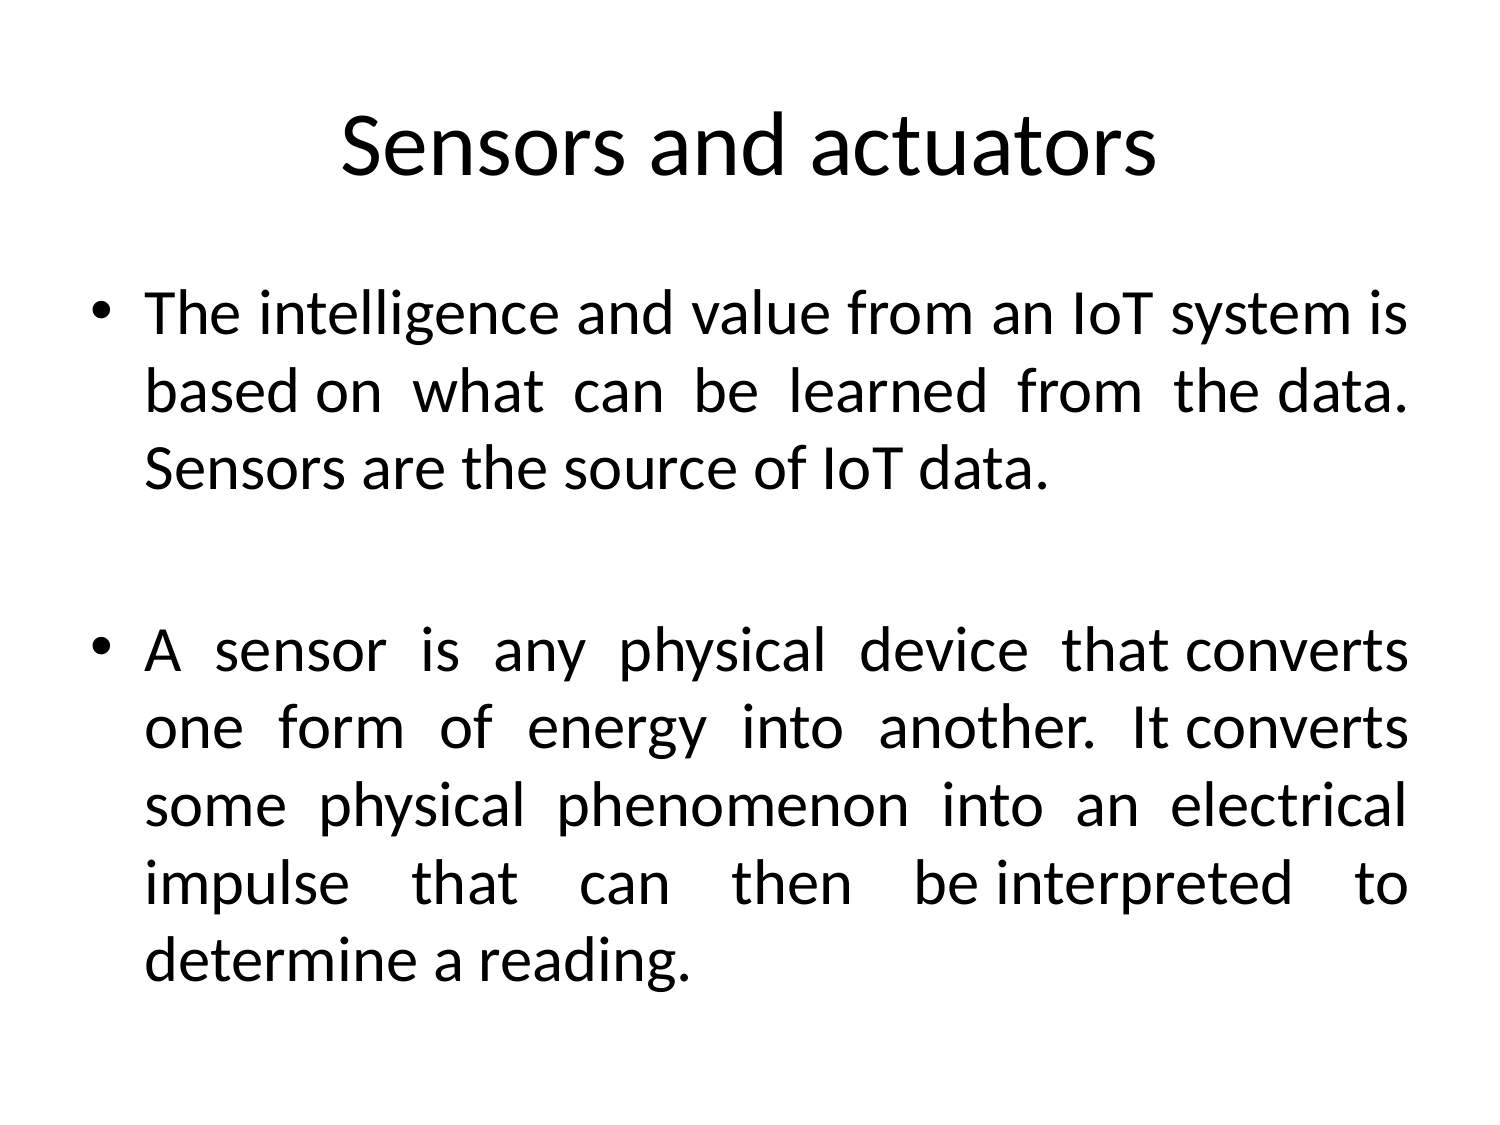

# Sensors and actuators
The intelligence and value from an IoT system is based on what can be learned from the data. Sensors are the source of IoT data.

A sensor is any physical device that converts one form of energy into another. It converts some physical phenomenon into an electrical impulse that can then be interpreted to determine a reading.